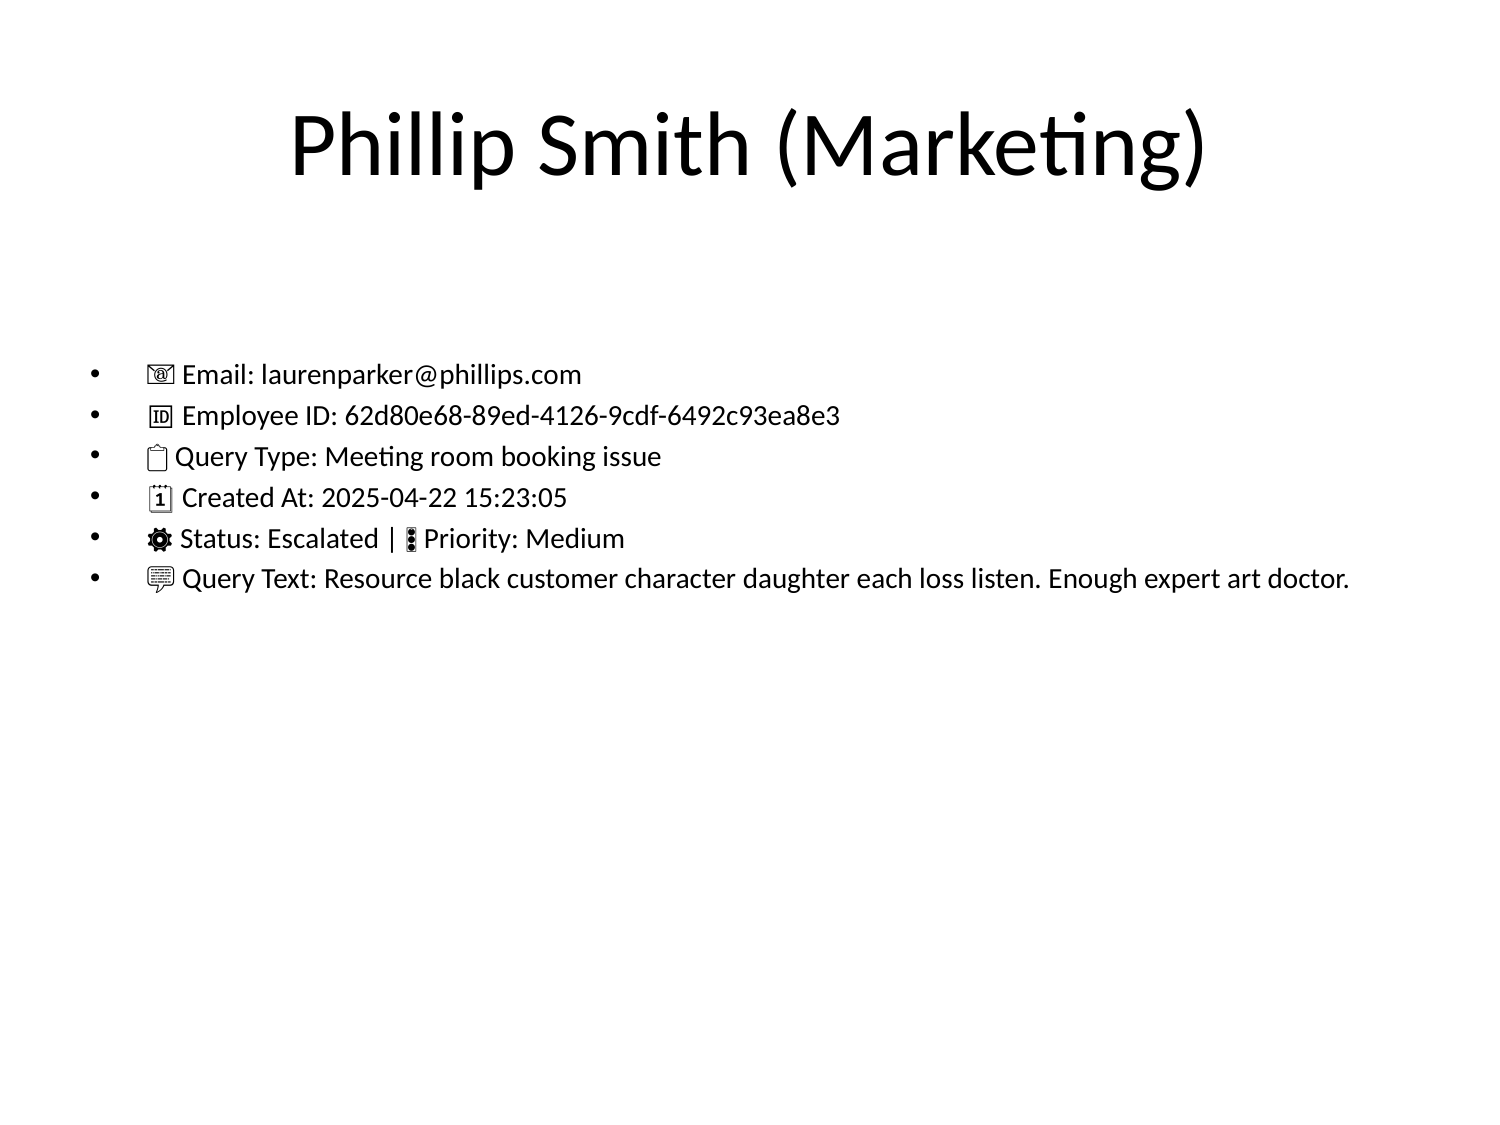

# Phillip Smith (Marketing)

📧 Email: laurenparker@phillips.com
🆔 Employee ID: 62d80e68-89ed-4126-9cdf-6492c93ea8e3
📋 Query Type: Meeting room booking issue
🗓 Created At: 2025-04-22 15:23:05
⚙ Status: Escalated | 🚦 Priority: Medium
💬 Query Text: Resource black customer character daughter each loss listen. Enough expert art doctor.